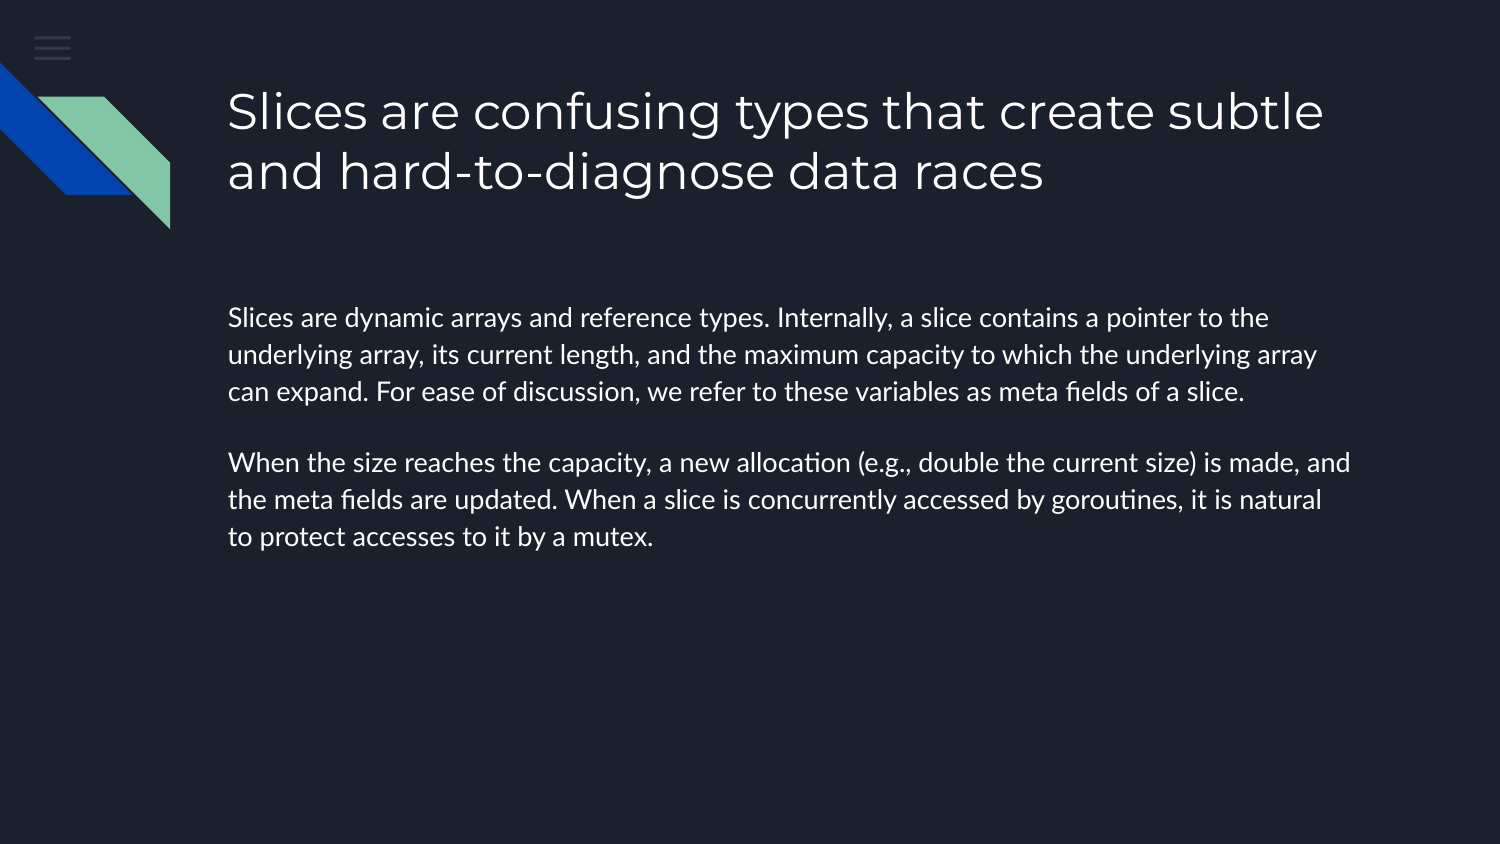

# Slices are confusing types that create subtle and hard-to-diagnose data races
Slices are dynamic arrays and reference types. Internally, a slice contains a pointer to the underlying array, its current length, and the maximum capacity to which the underlying array can expand. For ease of discussion, we refer to these variables as meta fields of a slice.
When the size reaches the capacity, a new allocation (e.g., double the current size) is made, and the meta fields are updated. When a slice is concurrently accessed by goroutines, it is natural to protect accesses to it by a mutex.